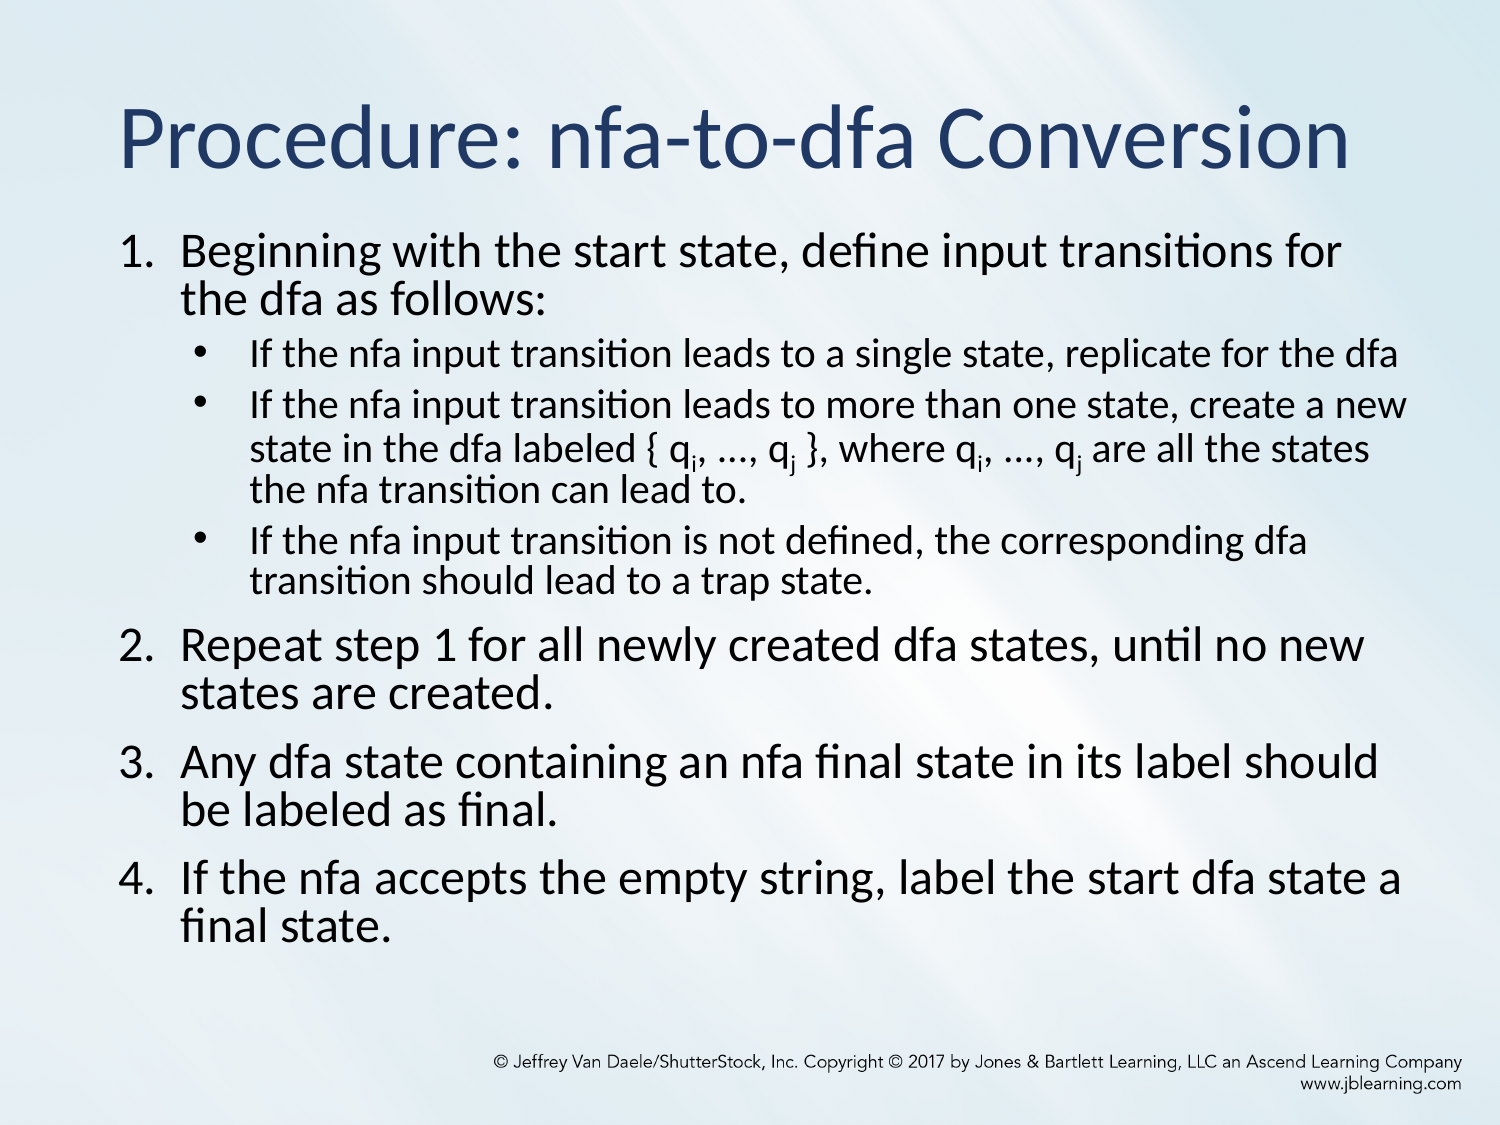

# Procedure: nfa-to-dfa Conversion
Beginning with the start state, define input transitions for the dfa as follows:
If the nfa input transition leads to a single state, replicate for the dfa
If the nfa input transition leads to more than one state, create a new state in the dfa labeled { qi, ..., qj }, where qi, ..., qj are all the states the nfa transition can lead to.
If the nfa input transition is not defined, the corresponding dfa transition should lead to a trap state.
Repeat step 1 for all newly created dfa states, until no new states are created.
Any dfa state containing an nfa final state in its label should be labeled as final.
If the nfa accepts the empty string, label the start dfa state a final state.